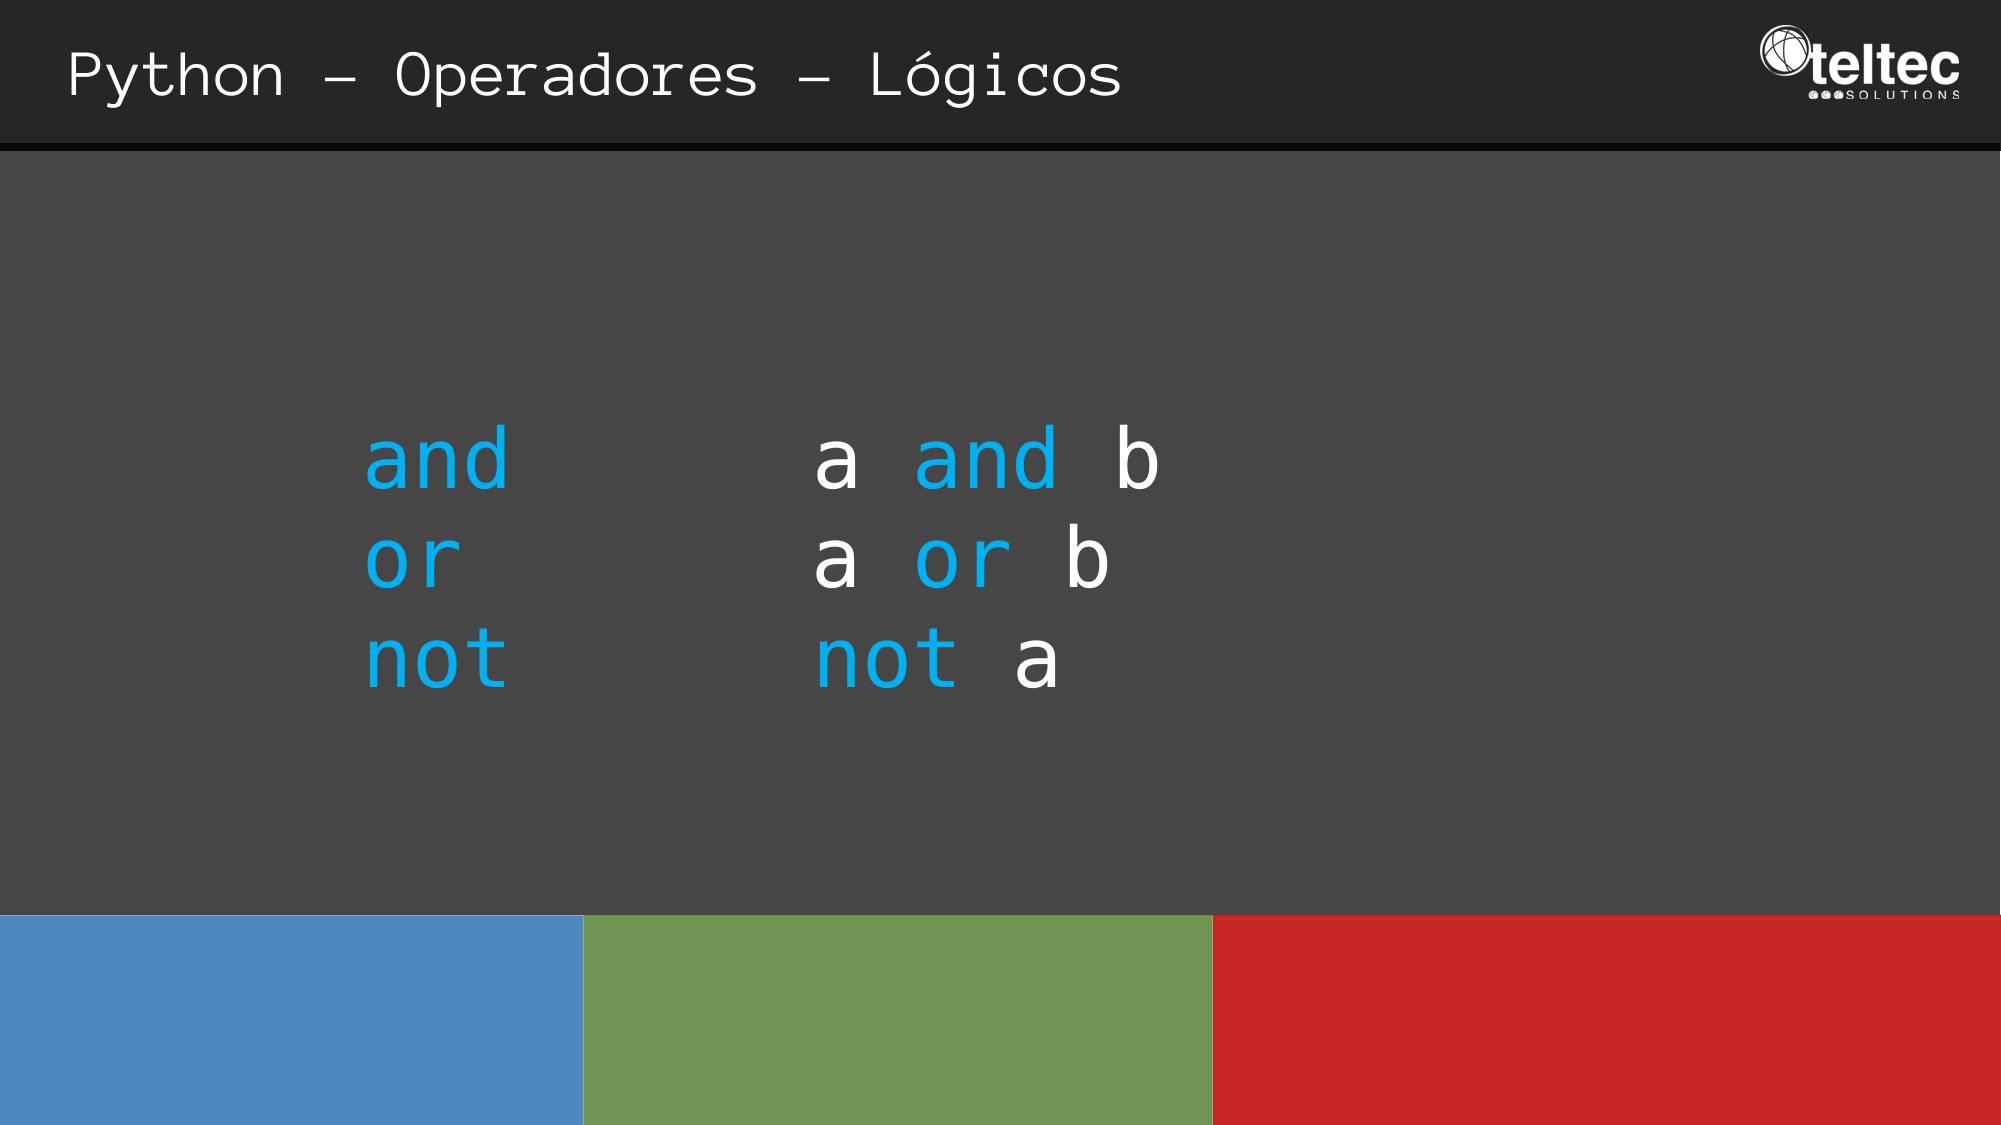

Python – Operadores – Lógicos

and      a and b
or       a or b
not      not a